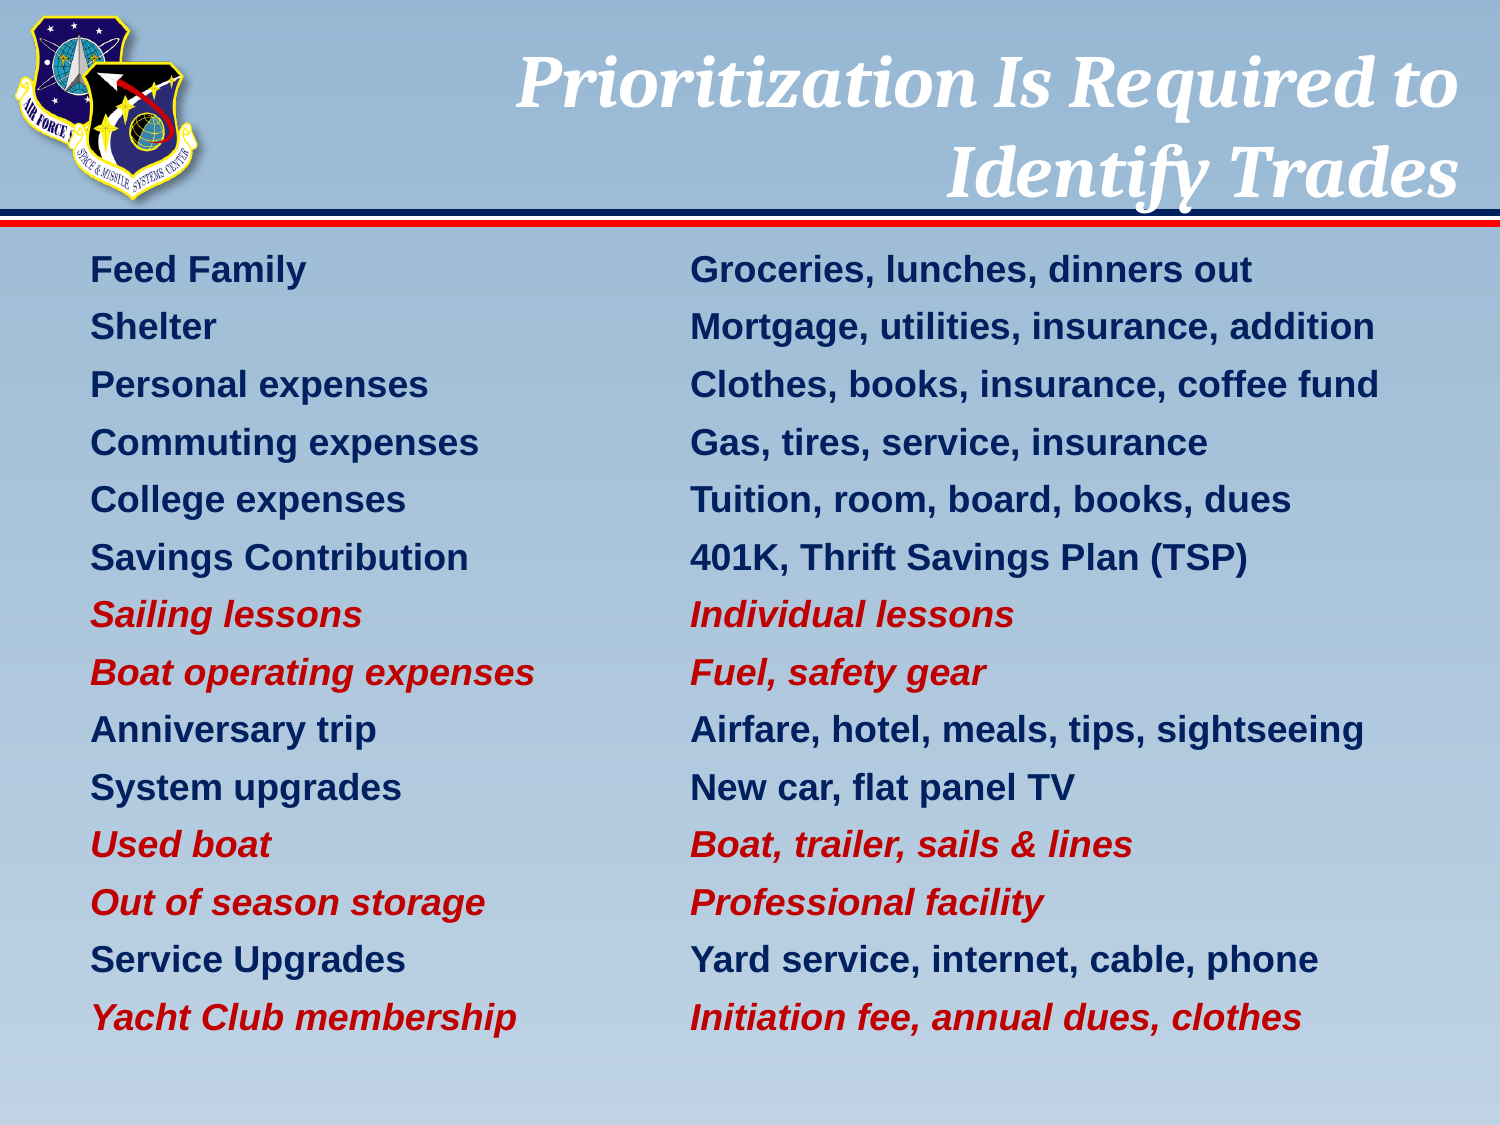

# Prioritization Is Required to Identify Trades
Feed Family			Groceries, lunches, dinners out
Shelter				Mortgage, utilities, insurance, addition
Personal expenses		Clothes, books, insurance, coffee fund
Commuting expenses		Gas, tires, service, insurance
College expenses		Tuition, room, board, books, dues
Savings Contribution		401K, Thrift Savings Plan (TSP)
Sailing lessons			Individual lessons
Boat operating expenses		Fuel, safety gear
Anniversary trip			Airfare, hotel, meals, tips, sightseeing
System upgrades		New car, flat panel TV
Used boat			Boat, trailer, sails & lines
Out of season storage		Professional facility
Service Upgrades		Yard service, internet, cable, phone
Yacht Club membership		Initiation fee, annual dues, clothes